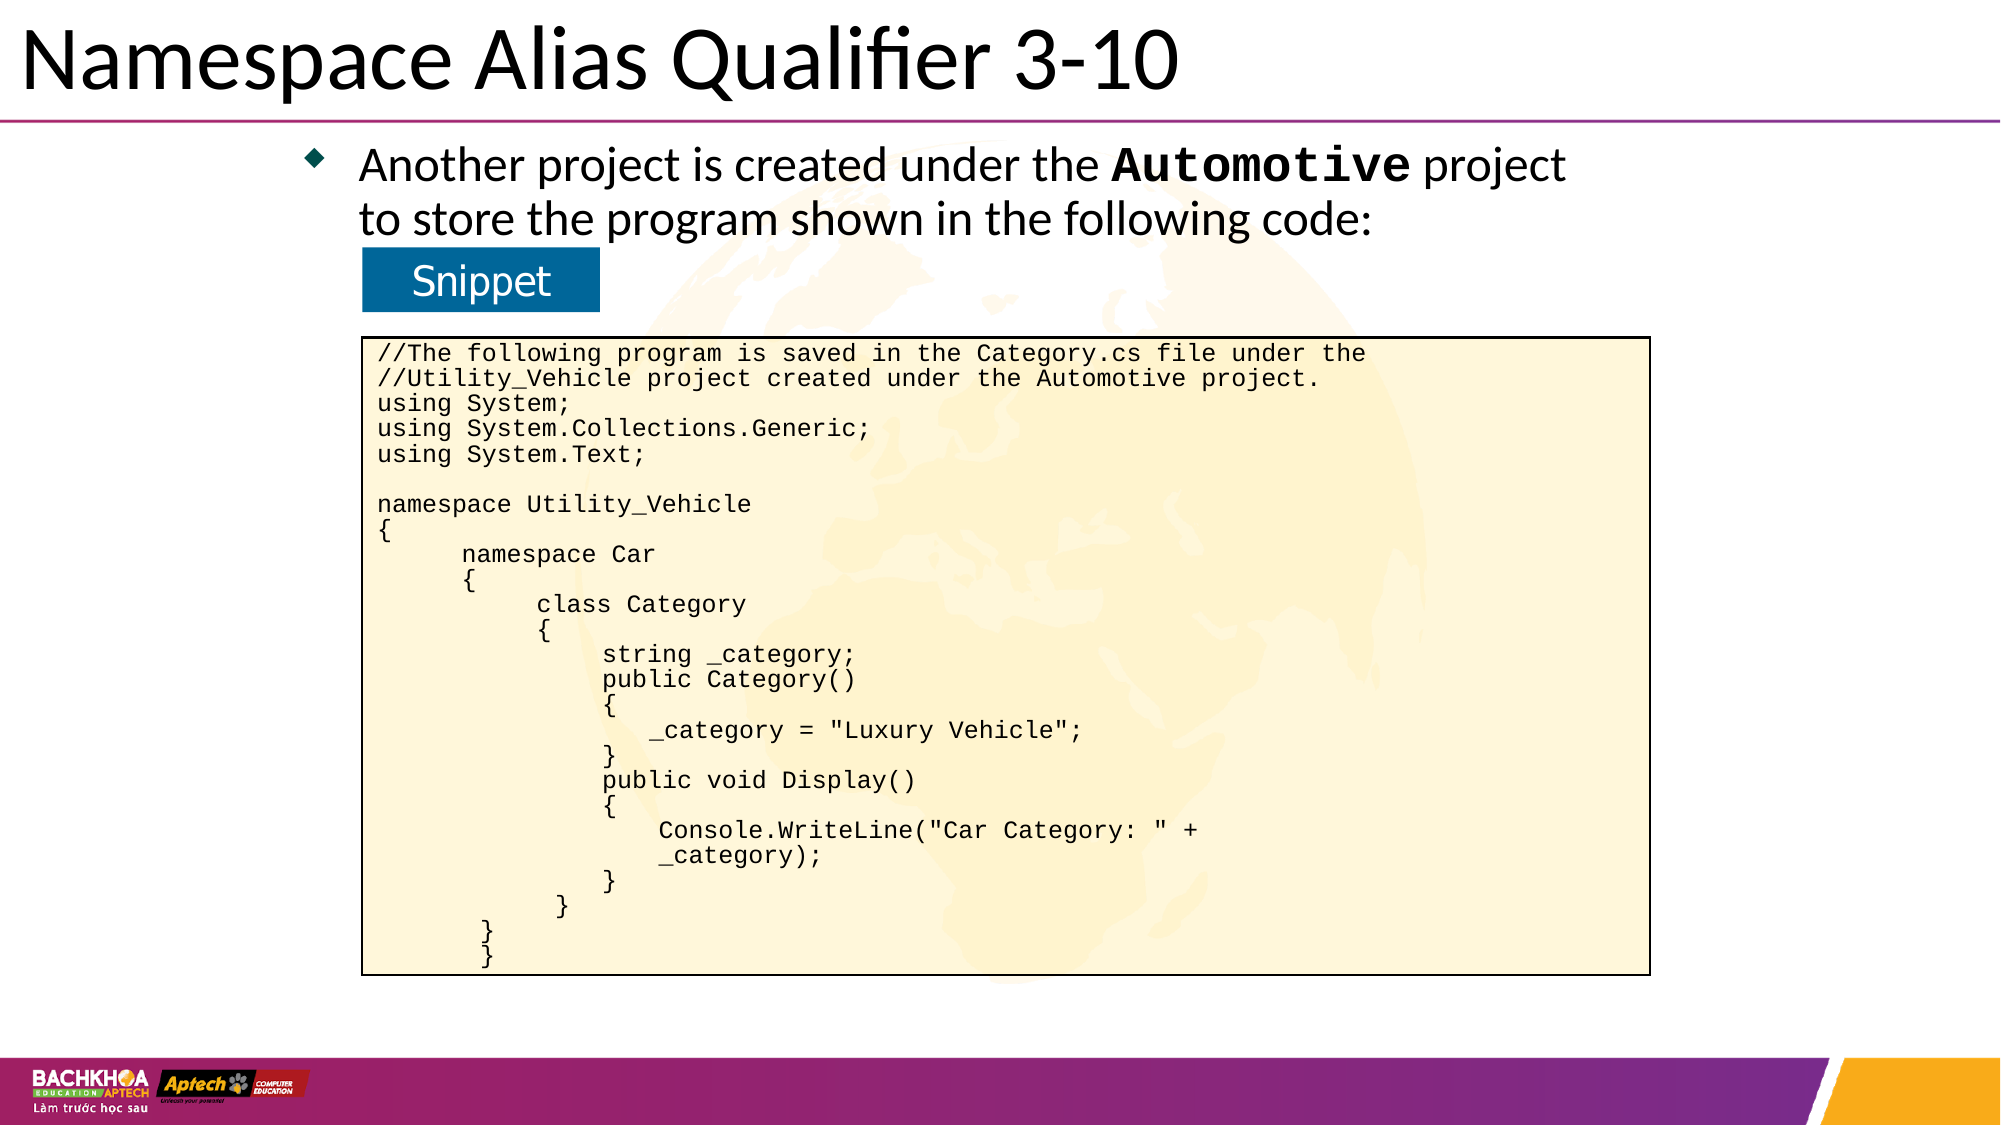

# Namespace Alias Qualifier 3-10

Another project is created under the Automotive project to store the program shown in the following code:
Snippet
//The following program is saved in the Category.cs file under the
//Utility_Vehicle project created under the Automotive project.
using System;
using System.Collections.Generic;
using System.Text;

namespace Utility_Vehicle
{
namespace Car
{
class Category
{
string _category;
public Category()
{
_category = "Luxury Vehicle";
}
public void Display()
{
Console.WriteLine("Car Category: " +
_category);
}
}
}
}